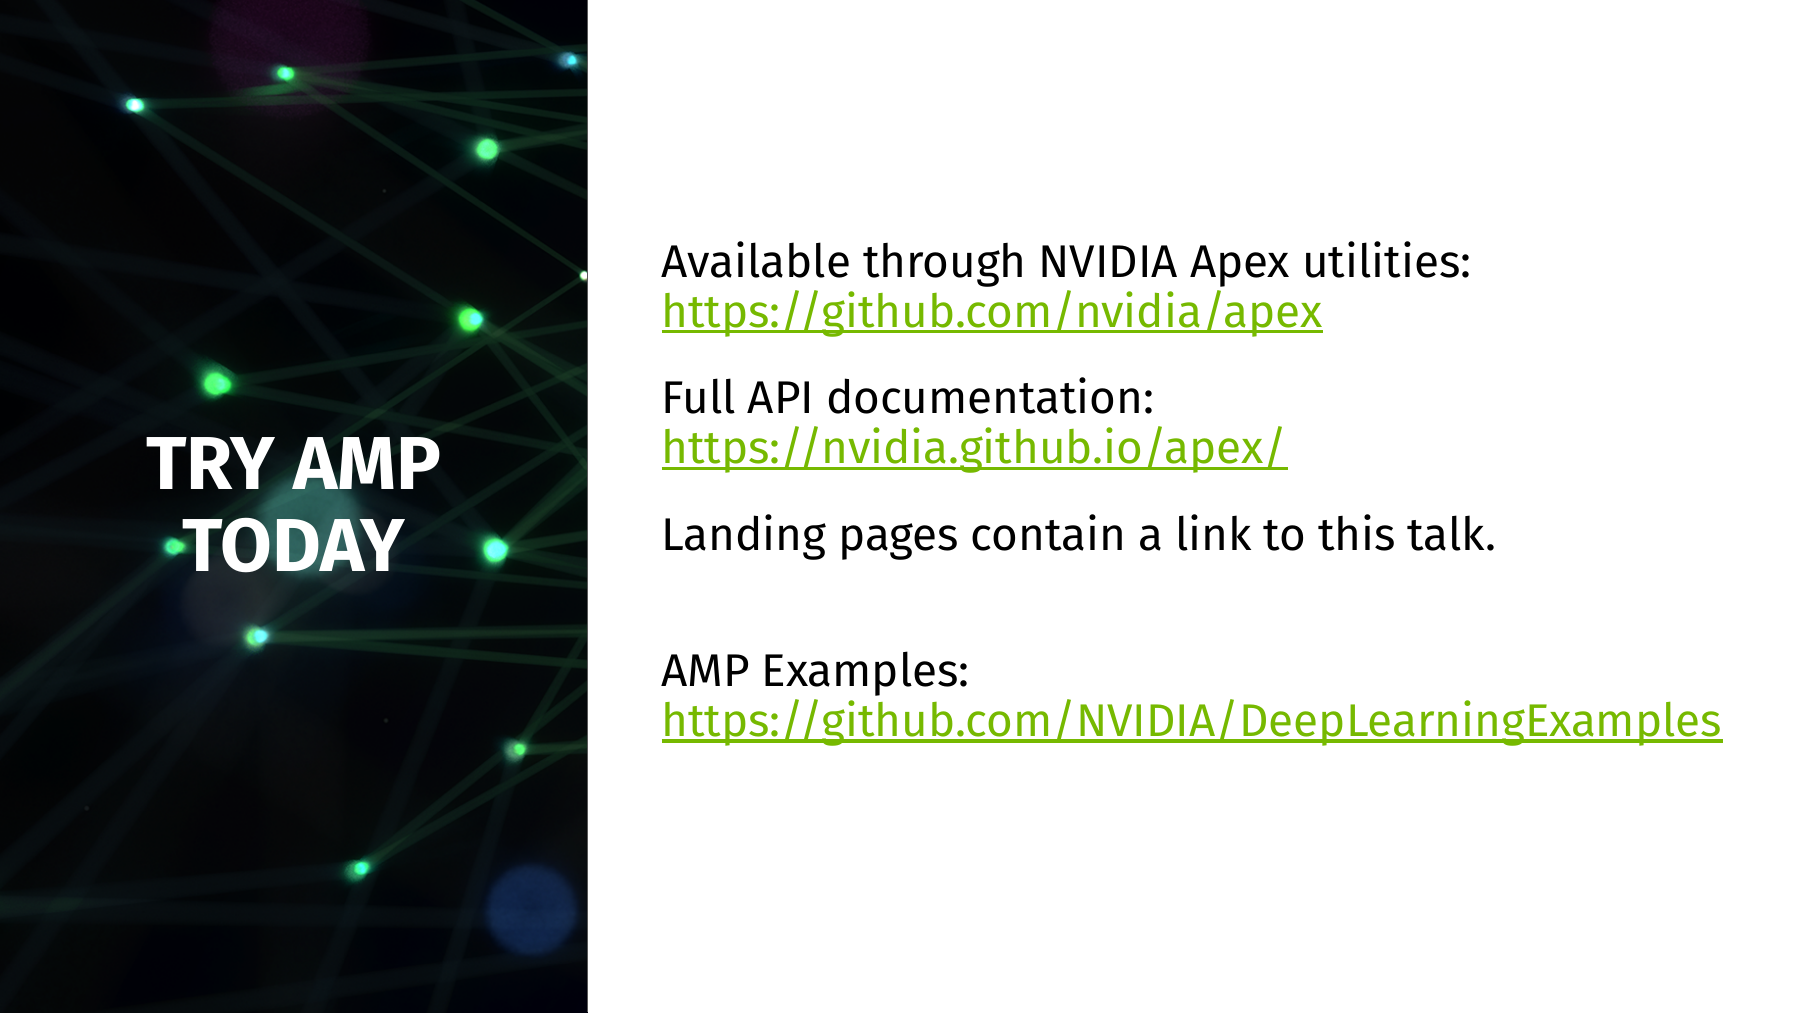

Available through NVIDIA Apex utilities:
https://github.com/nvidia/apex
Full API documentation:
https://nvidia.github.io/apex/
Landing pages contain a link to this talk.
AMP Examples:
https://github.com/NVIDIA/DeepLearningExamples
# Try amp today